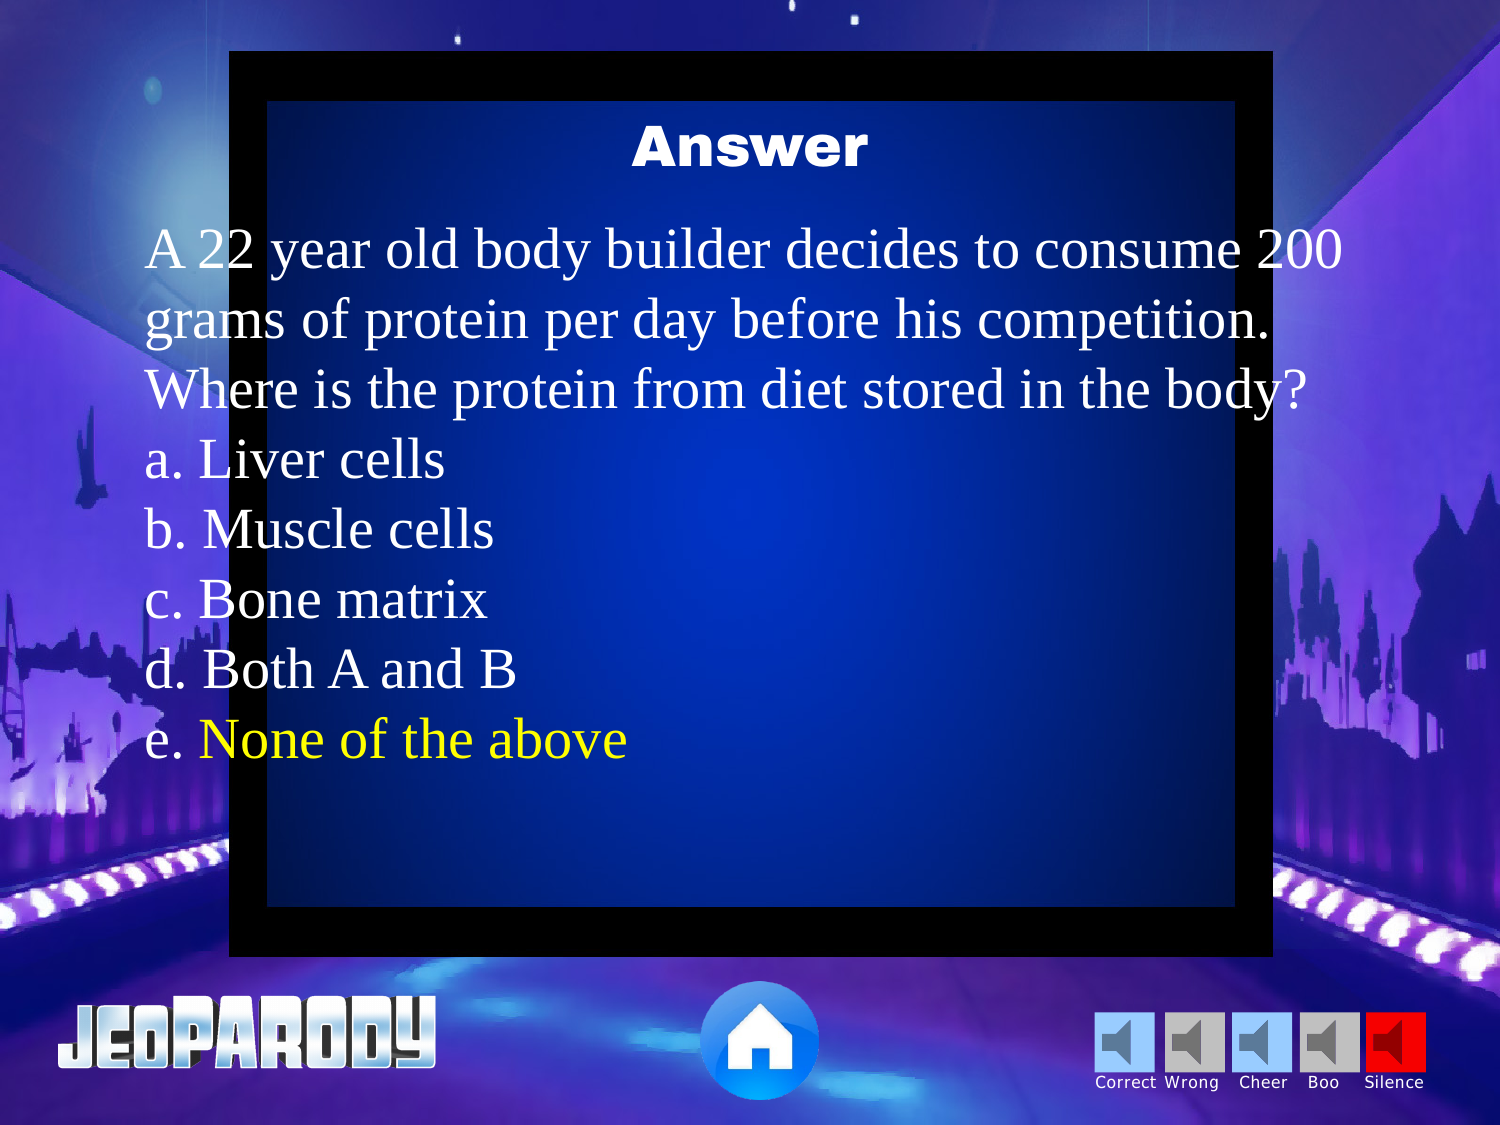

Answer
A 22 year old body builder decides to consume 200 grams of protein per day before his competition. Where is the protein from diet stored in the body?
a. Liver cells
b. Muscle cells
c. Bone matrix
d. Both A and B
e. None of the above